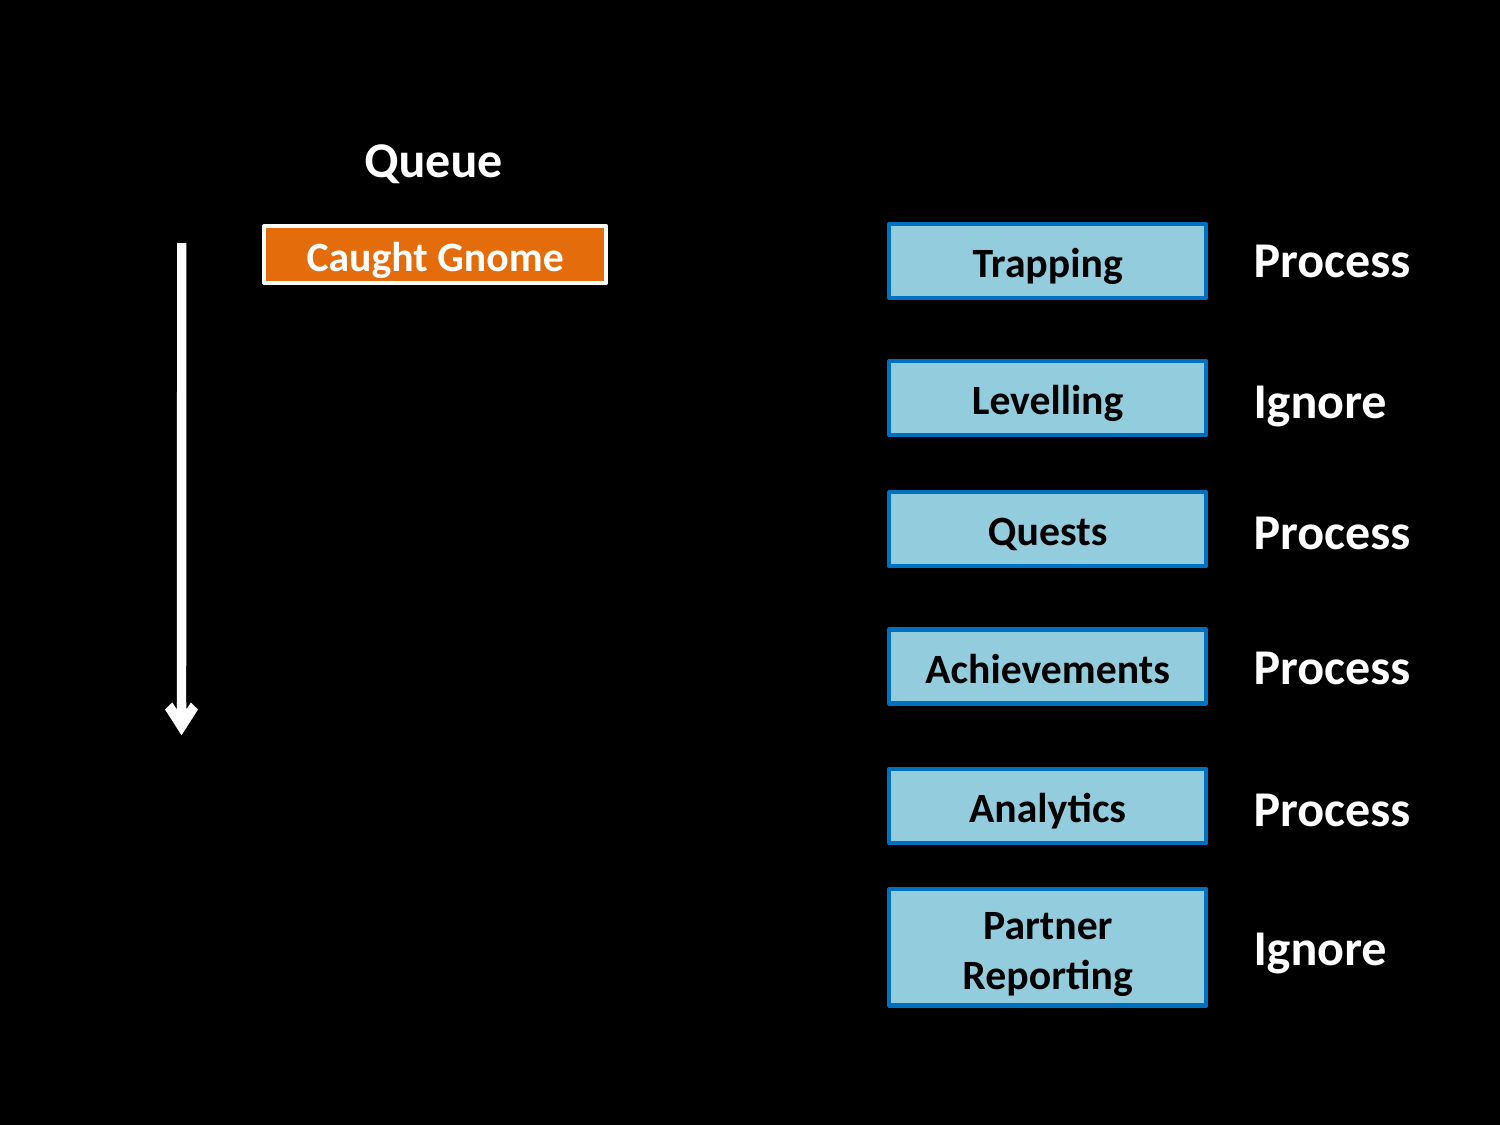

Queue
Process
Trapping
Caught Gnome
Levelling
Ignore
Quests
Process
Process
Achievements
Analytics
Process
Partner Reporting
Ignore